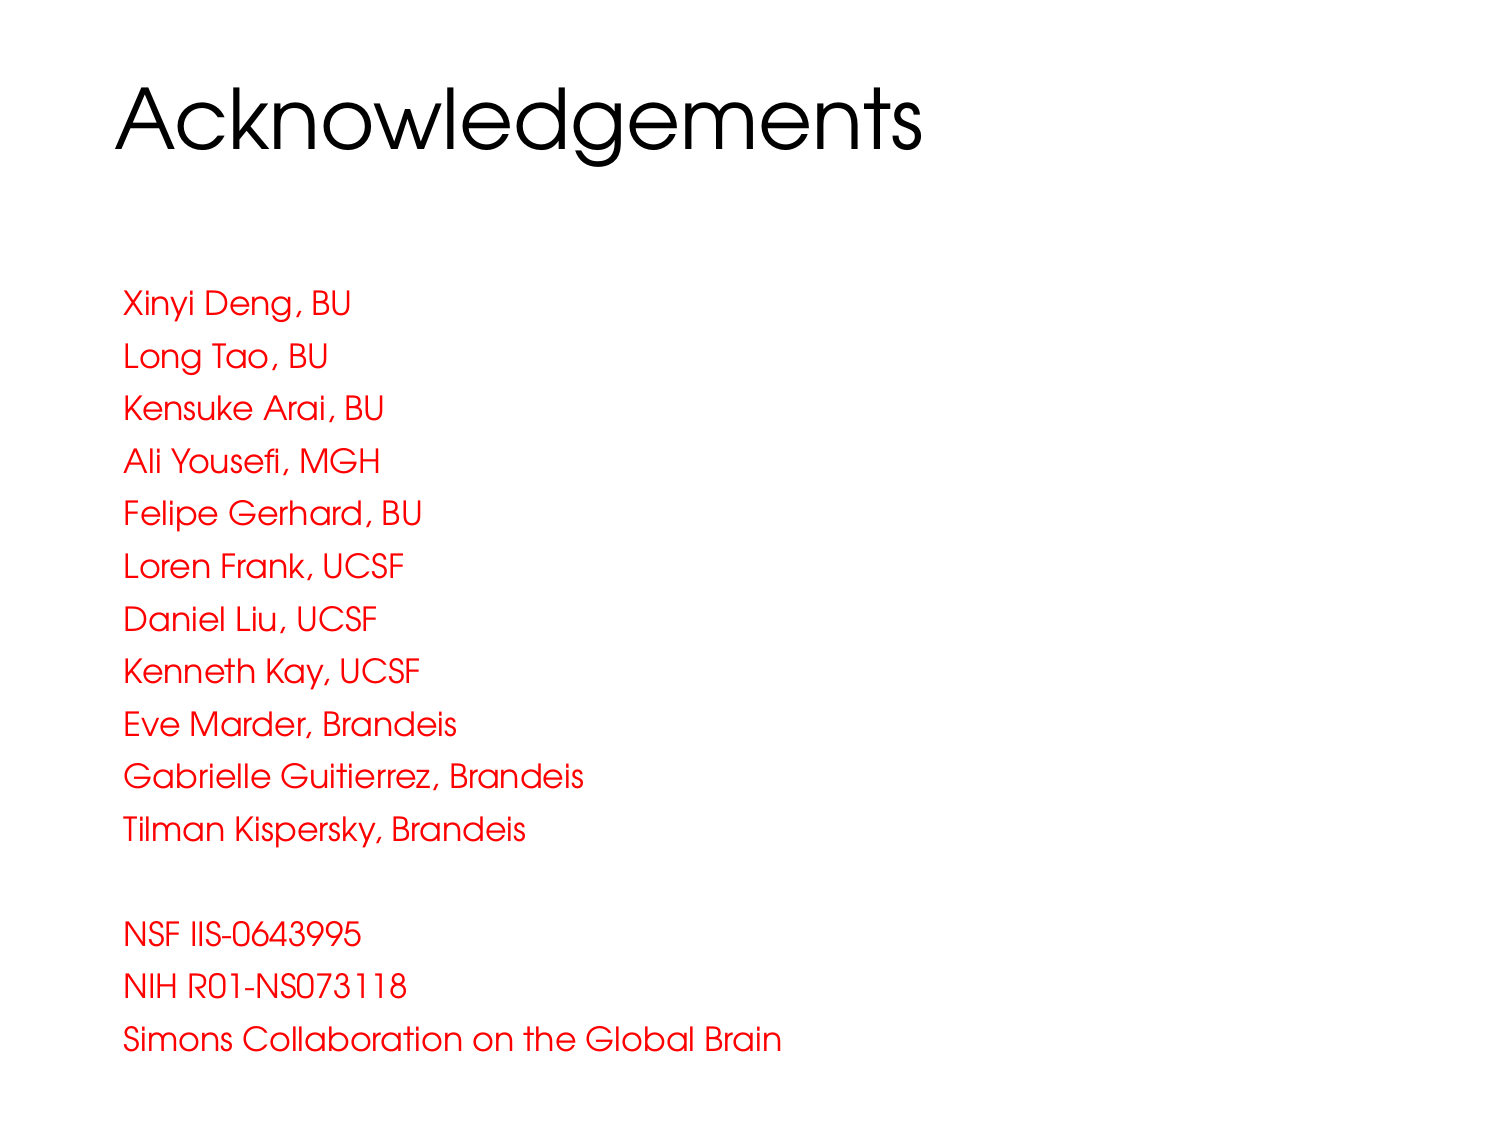

Acknowledgements

 Xinyi Deng, BU
 Long Tao, BU
 Kensuke Arai, BU
 Ali Yousefi, MGH
 Felipe Gerhard, BU
 Loren Frank, UCSF
 Daniel Liu, UCSF
 Kenneth Kay, UCSF
 Eve Marder, Brandeis
 Gabrielle Guitierrez, Brandeis
 Tilman Kispersky, Brandeis

 NSF IIS-0643995
 NIH R01-NS073118
 Simons Collaboration on the Global Brain